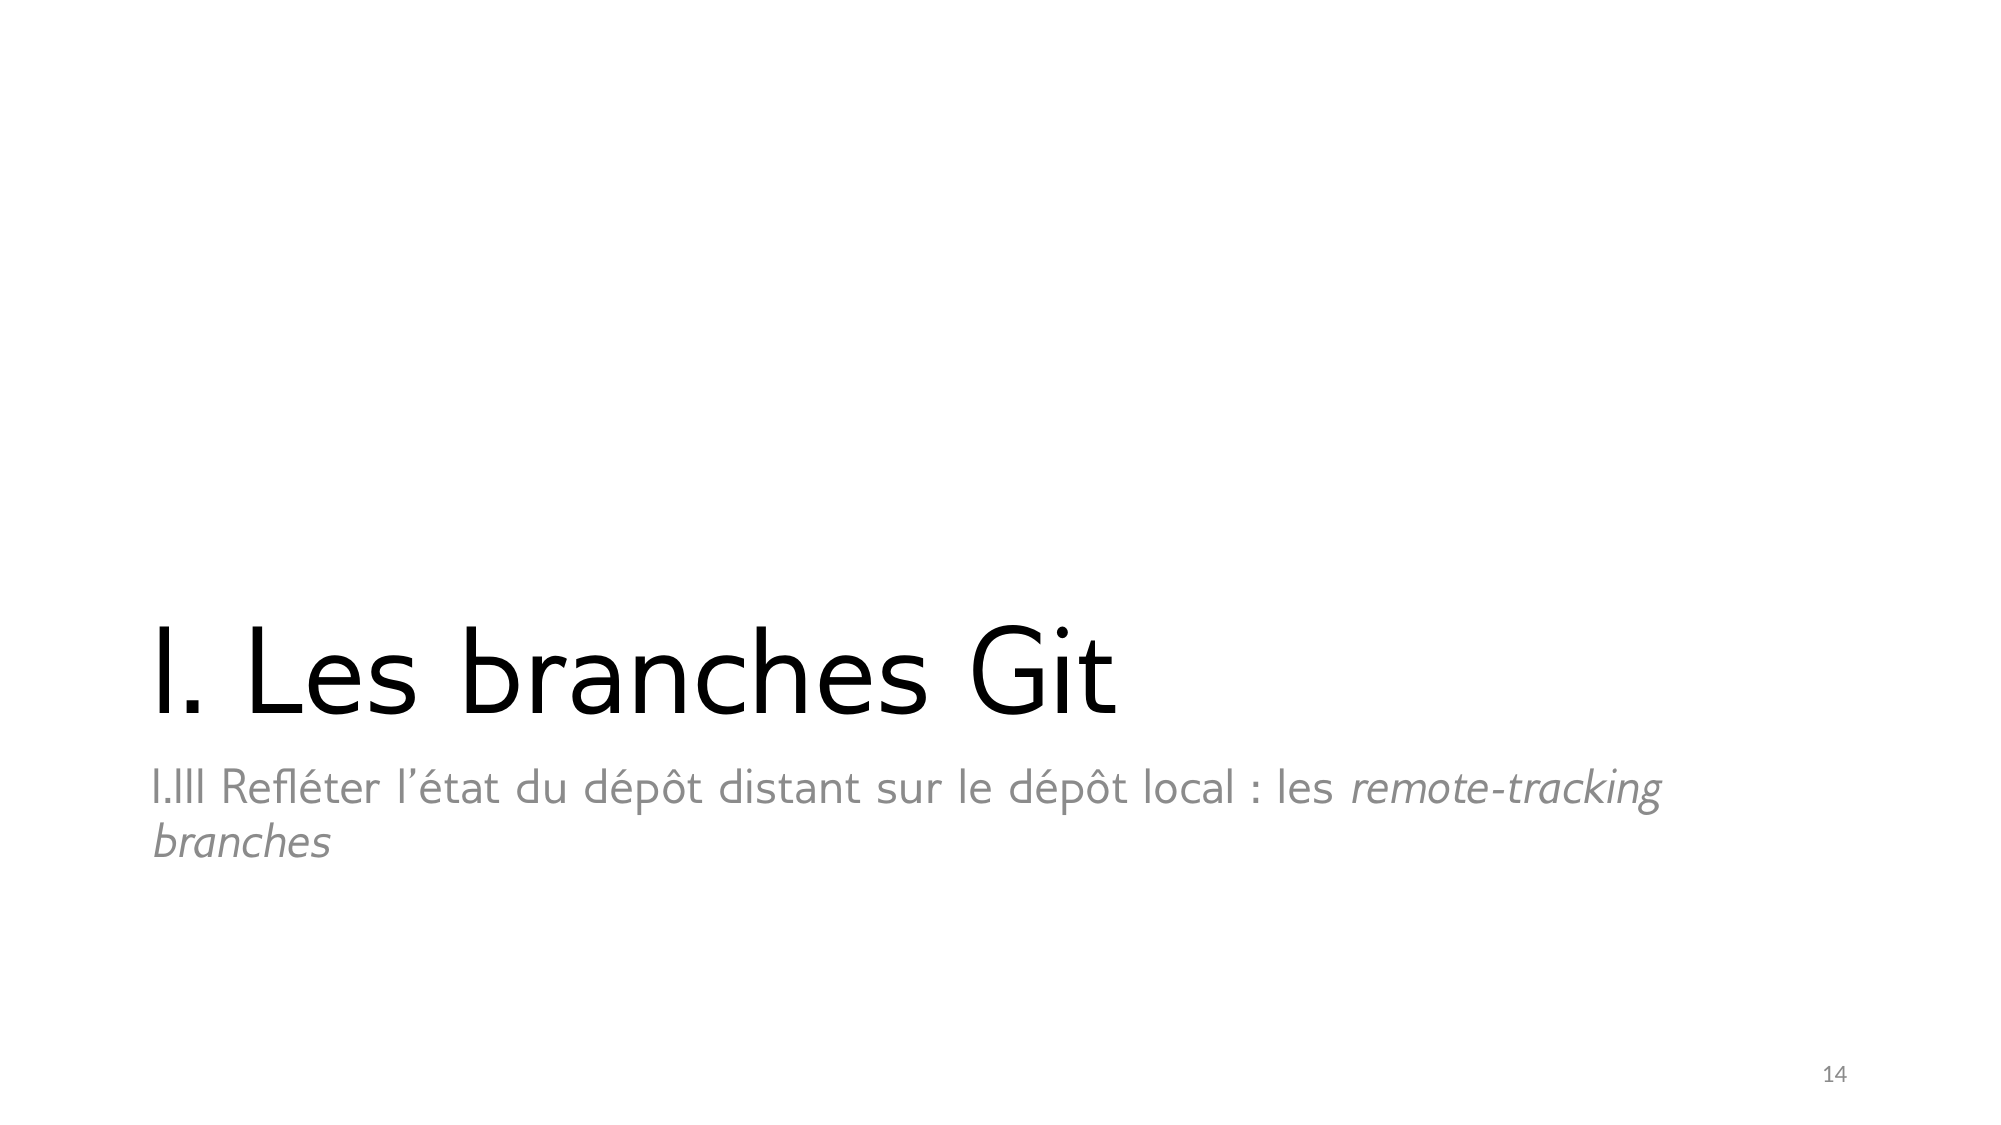

# I. Les branches Git
I.III Refléter l’état du dépôt distant sur le dépôt local : les remote-tracking branches
14